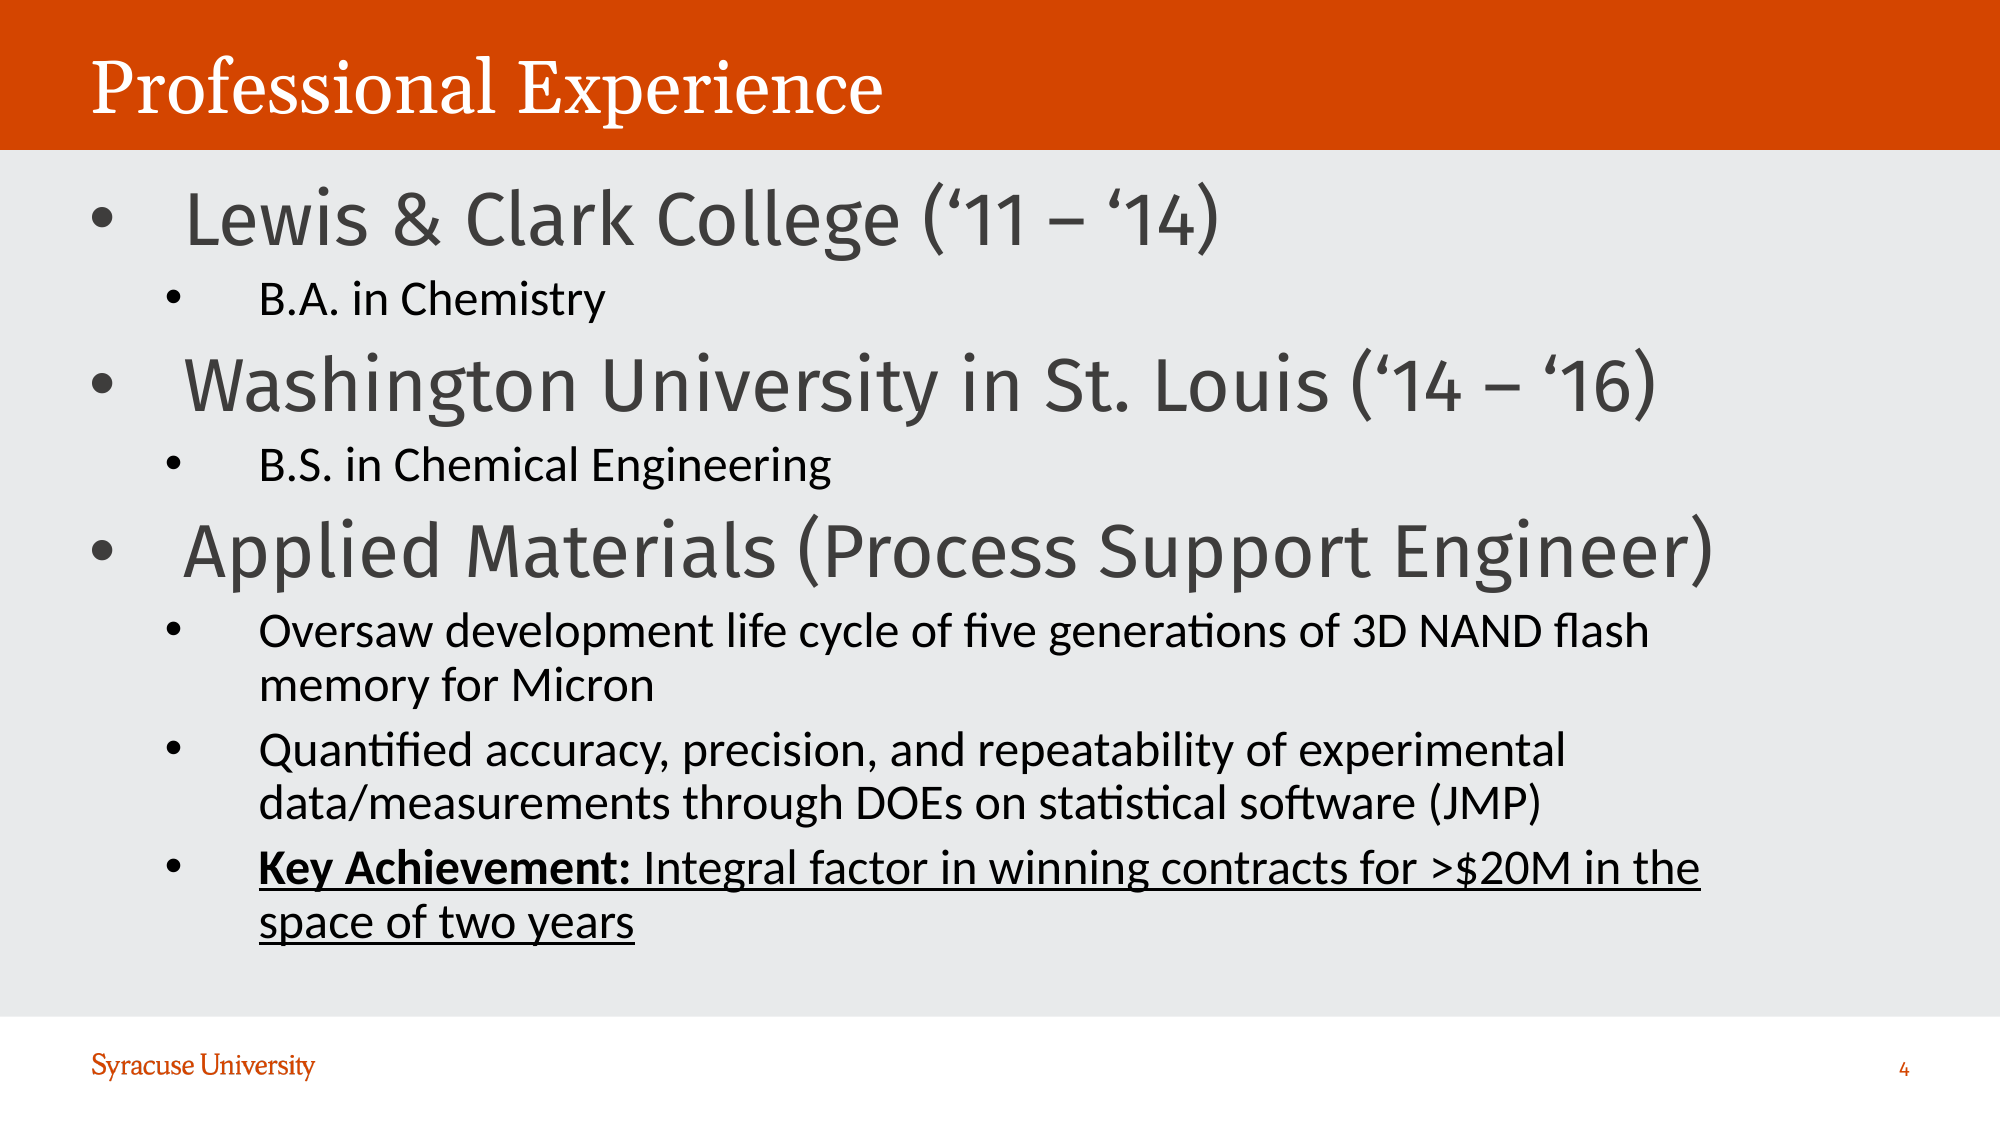

# Professional Experience
Lewis & Clark College (‘11 – ‘14)
B.A. in Chemistry
Washington University in St. Louis (‘14 – ‘16)
B.S. in Chemical Engineering
Applied Materials (Process Support Engineer)
Oversaw development life cycle of five generations of 3D NAND flash memory for Micron
Quantified accuracy, precision, and repeatability of experimental data/measurements through DOEs on statistical software (JMP)
Key Achievement: Integral factor in winning contracts for >$20M in the space of two years

4